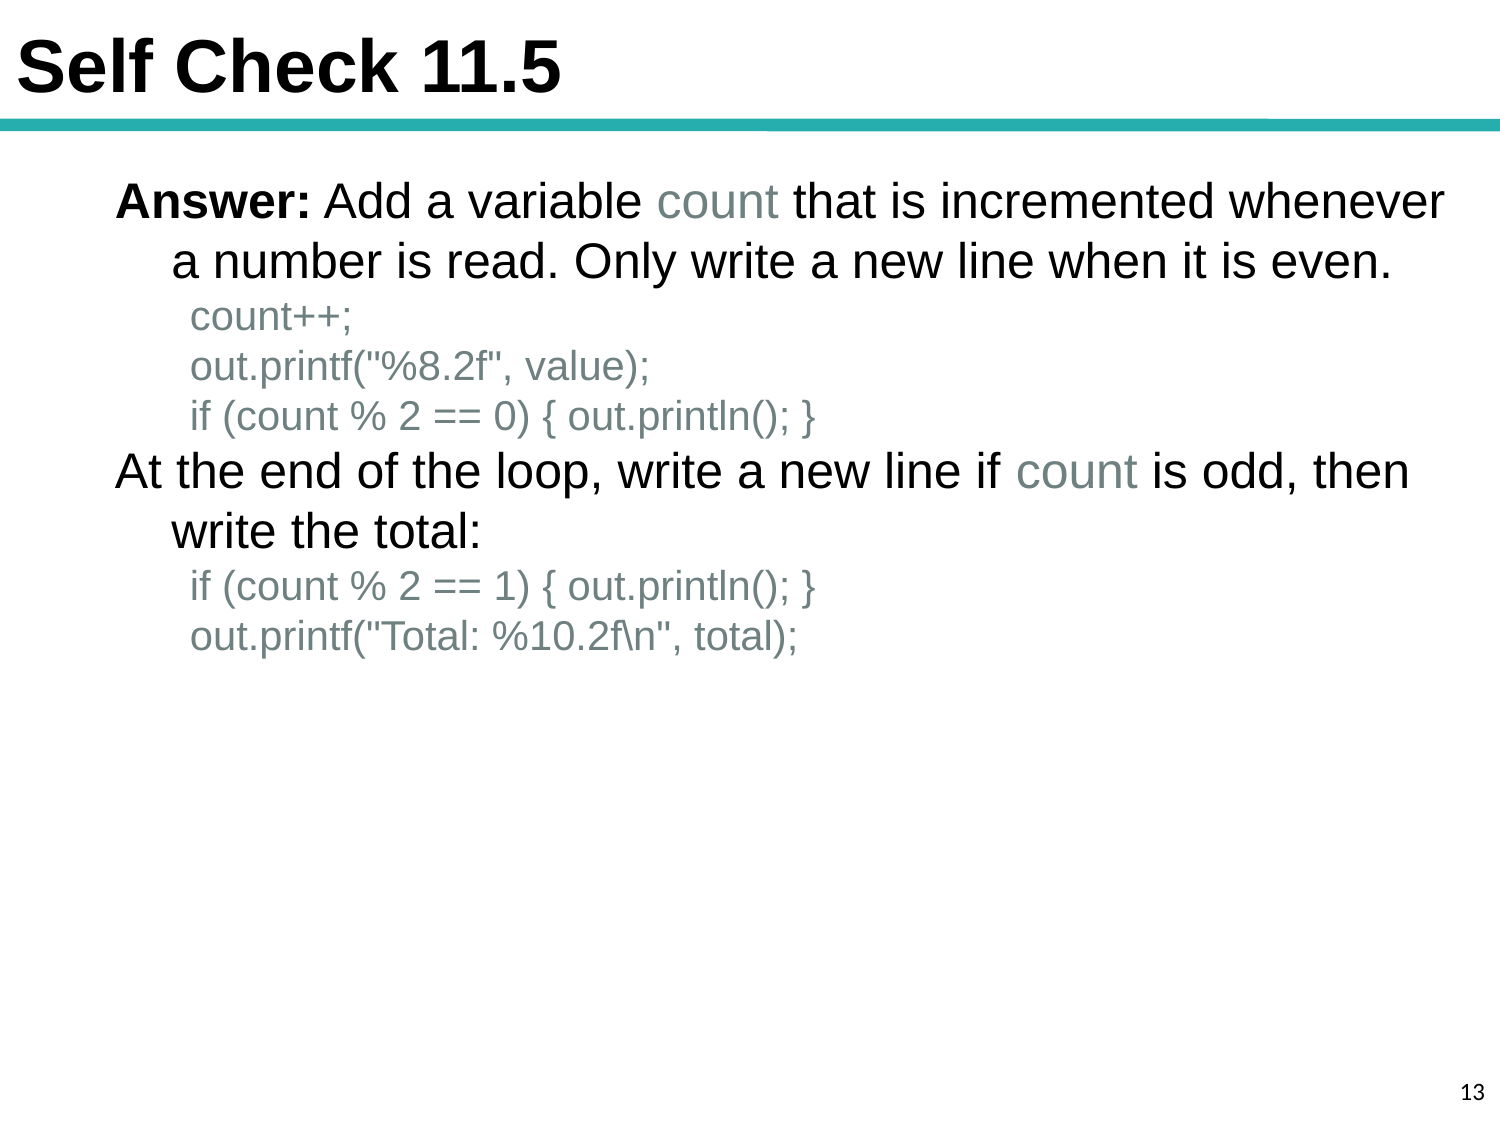

# Self Check 11.5
Answer: Add a variable count that is incremented whenever a number is read. Only write a new line when it is even.
count++;
out.printf("%8.2f", value);
if (count % 2 == 0) { out.println(); }
At the end of the loop, write a new line if count is odd, then write the total:
if (count % 2 == 1) { out.println(); }
out.printf("Total: %10.2f\n", total);